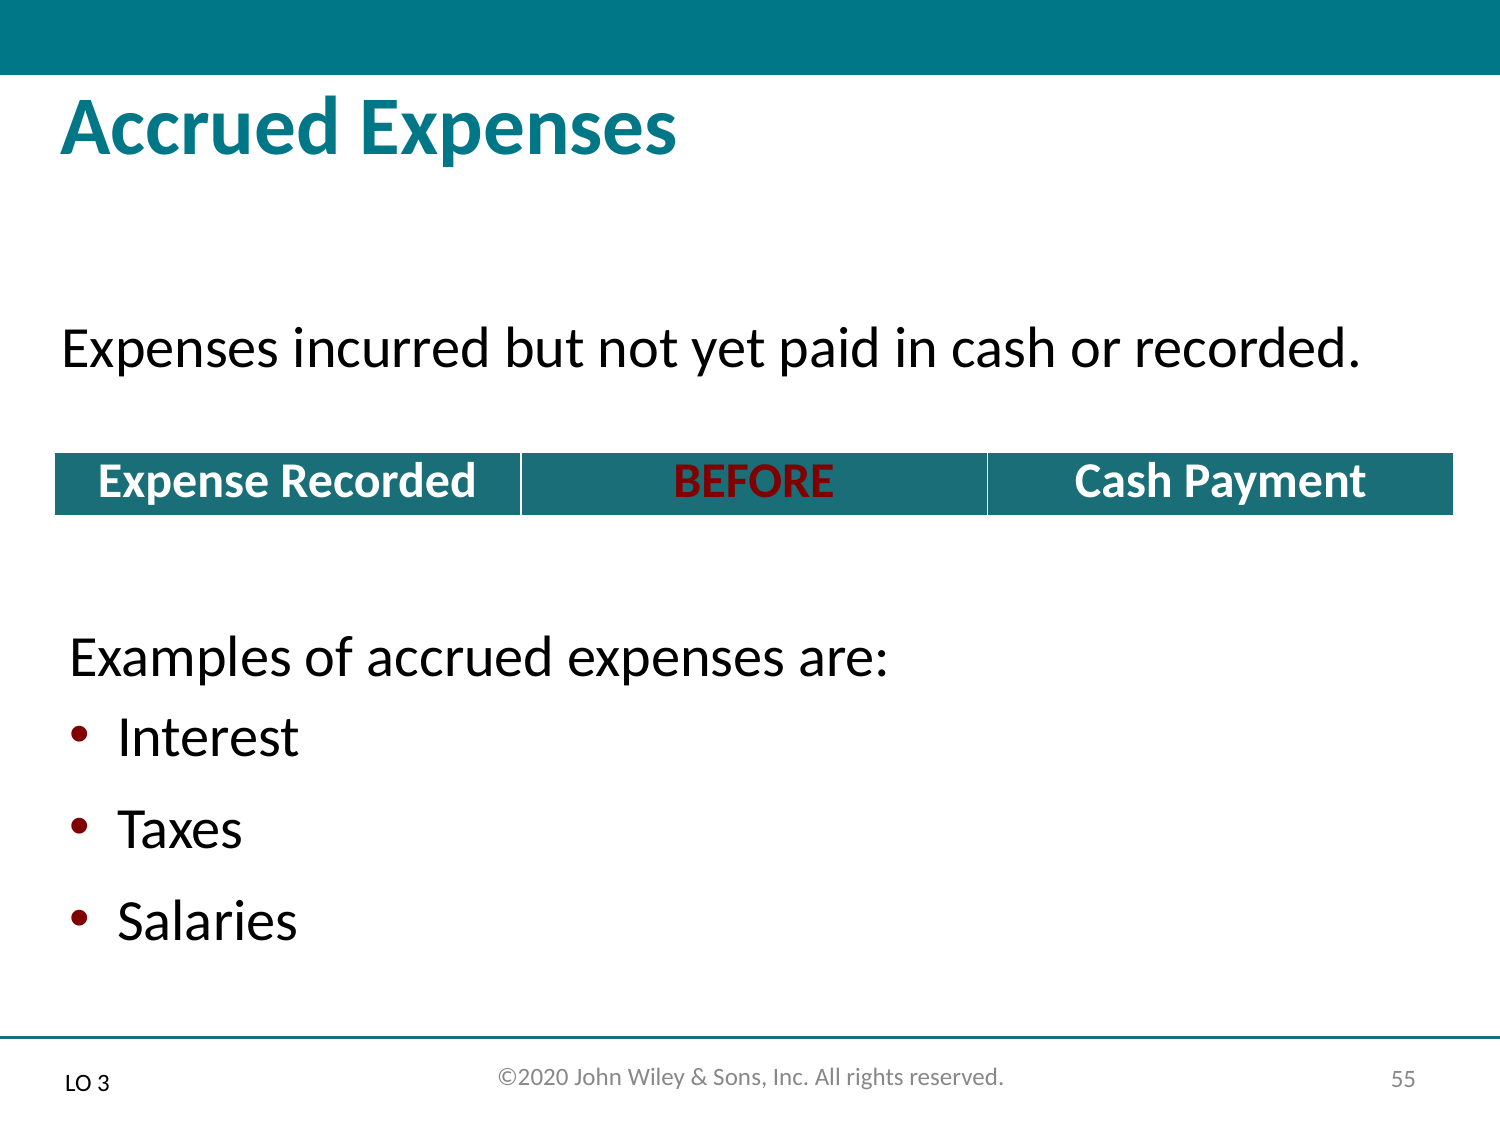

# Accrued Expenses
Expenses incurred but not yet paid in cash or recorded.
| Expense Recorded | BEFORE | Cash Payment |
| --- | --- | --- |
Examples of accrued expenses are:
Interest
Taxes
Salaries
LO 3